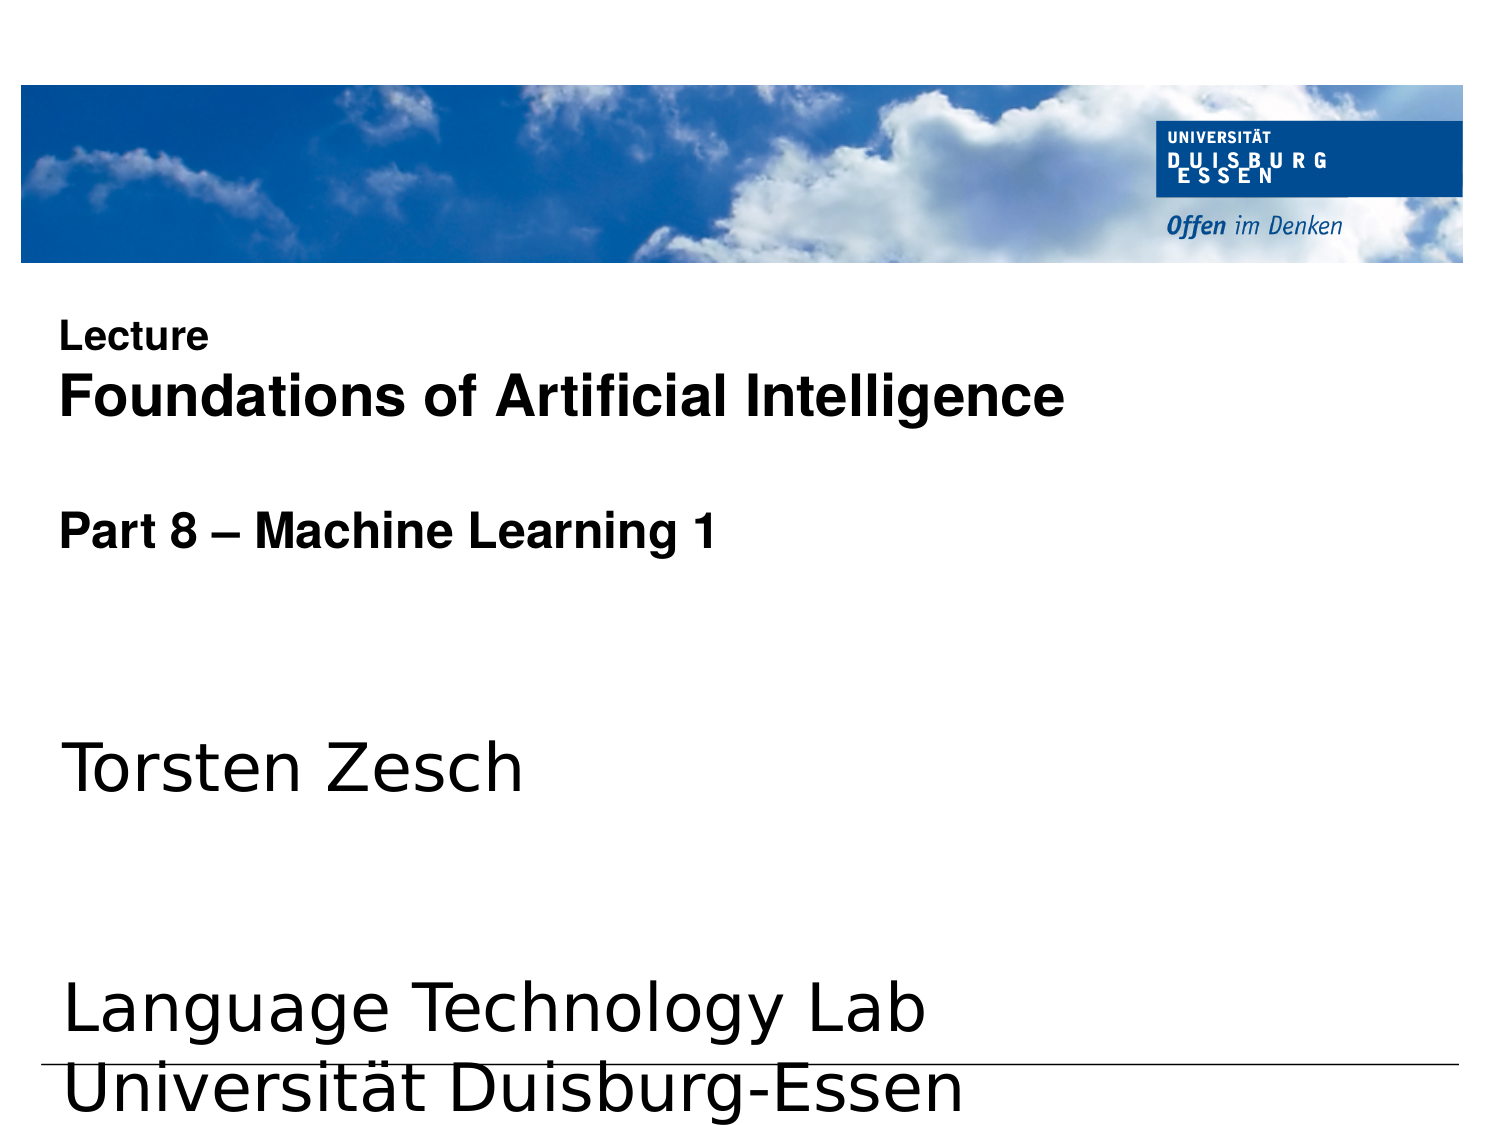

# Lecture Foundations of Artificial Intelligence Part 8 – Machine Learning 1
Torsten Zesch

Language Technology Lab
Universität Duisburg-Essen